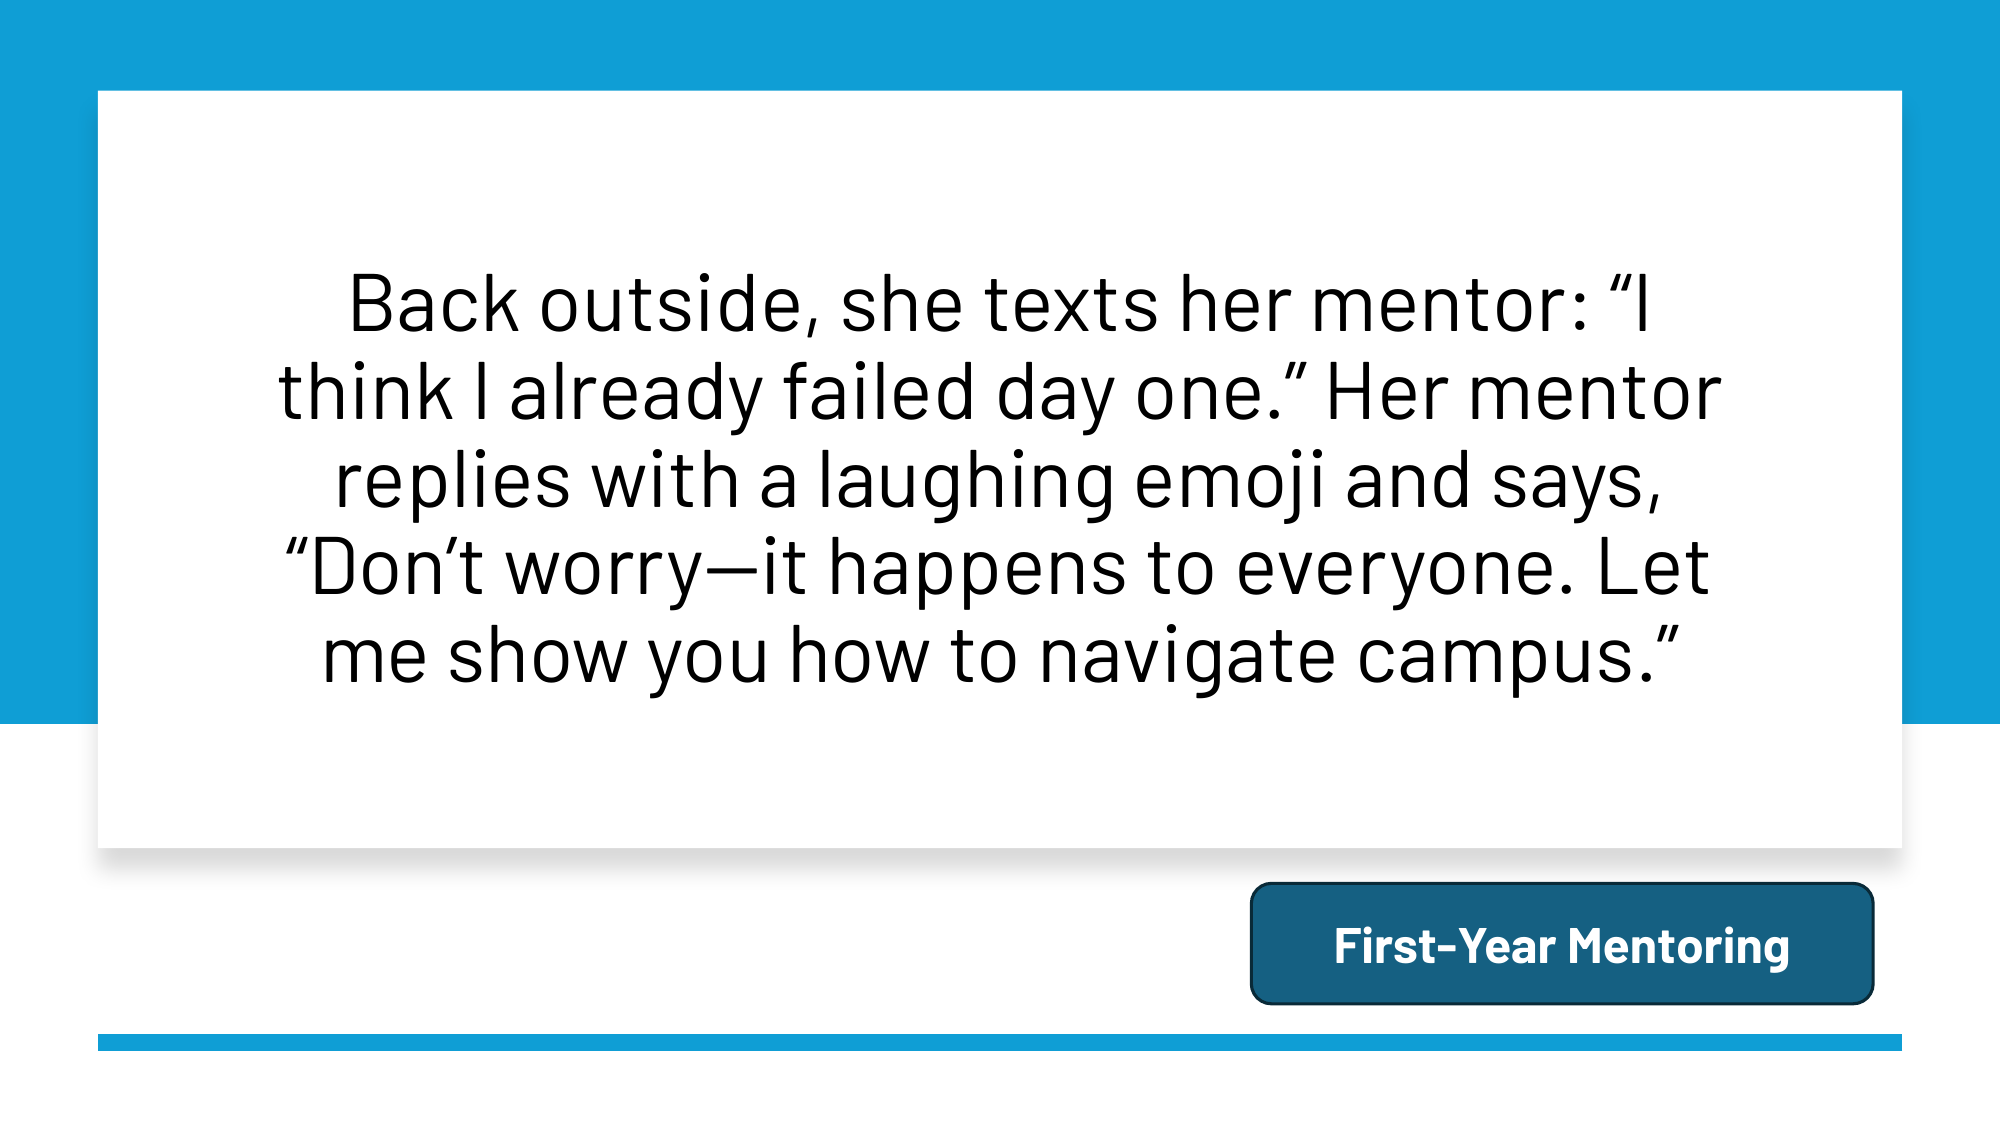

Back outside, she texts her mentor: “I think I already failed day one.” Her mentor replies with a laughing emoji and says, “Don’t worry—it happens to everyone. Let me show you how to navigate campus.”
First-Year Mentoring